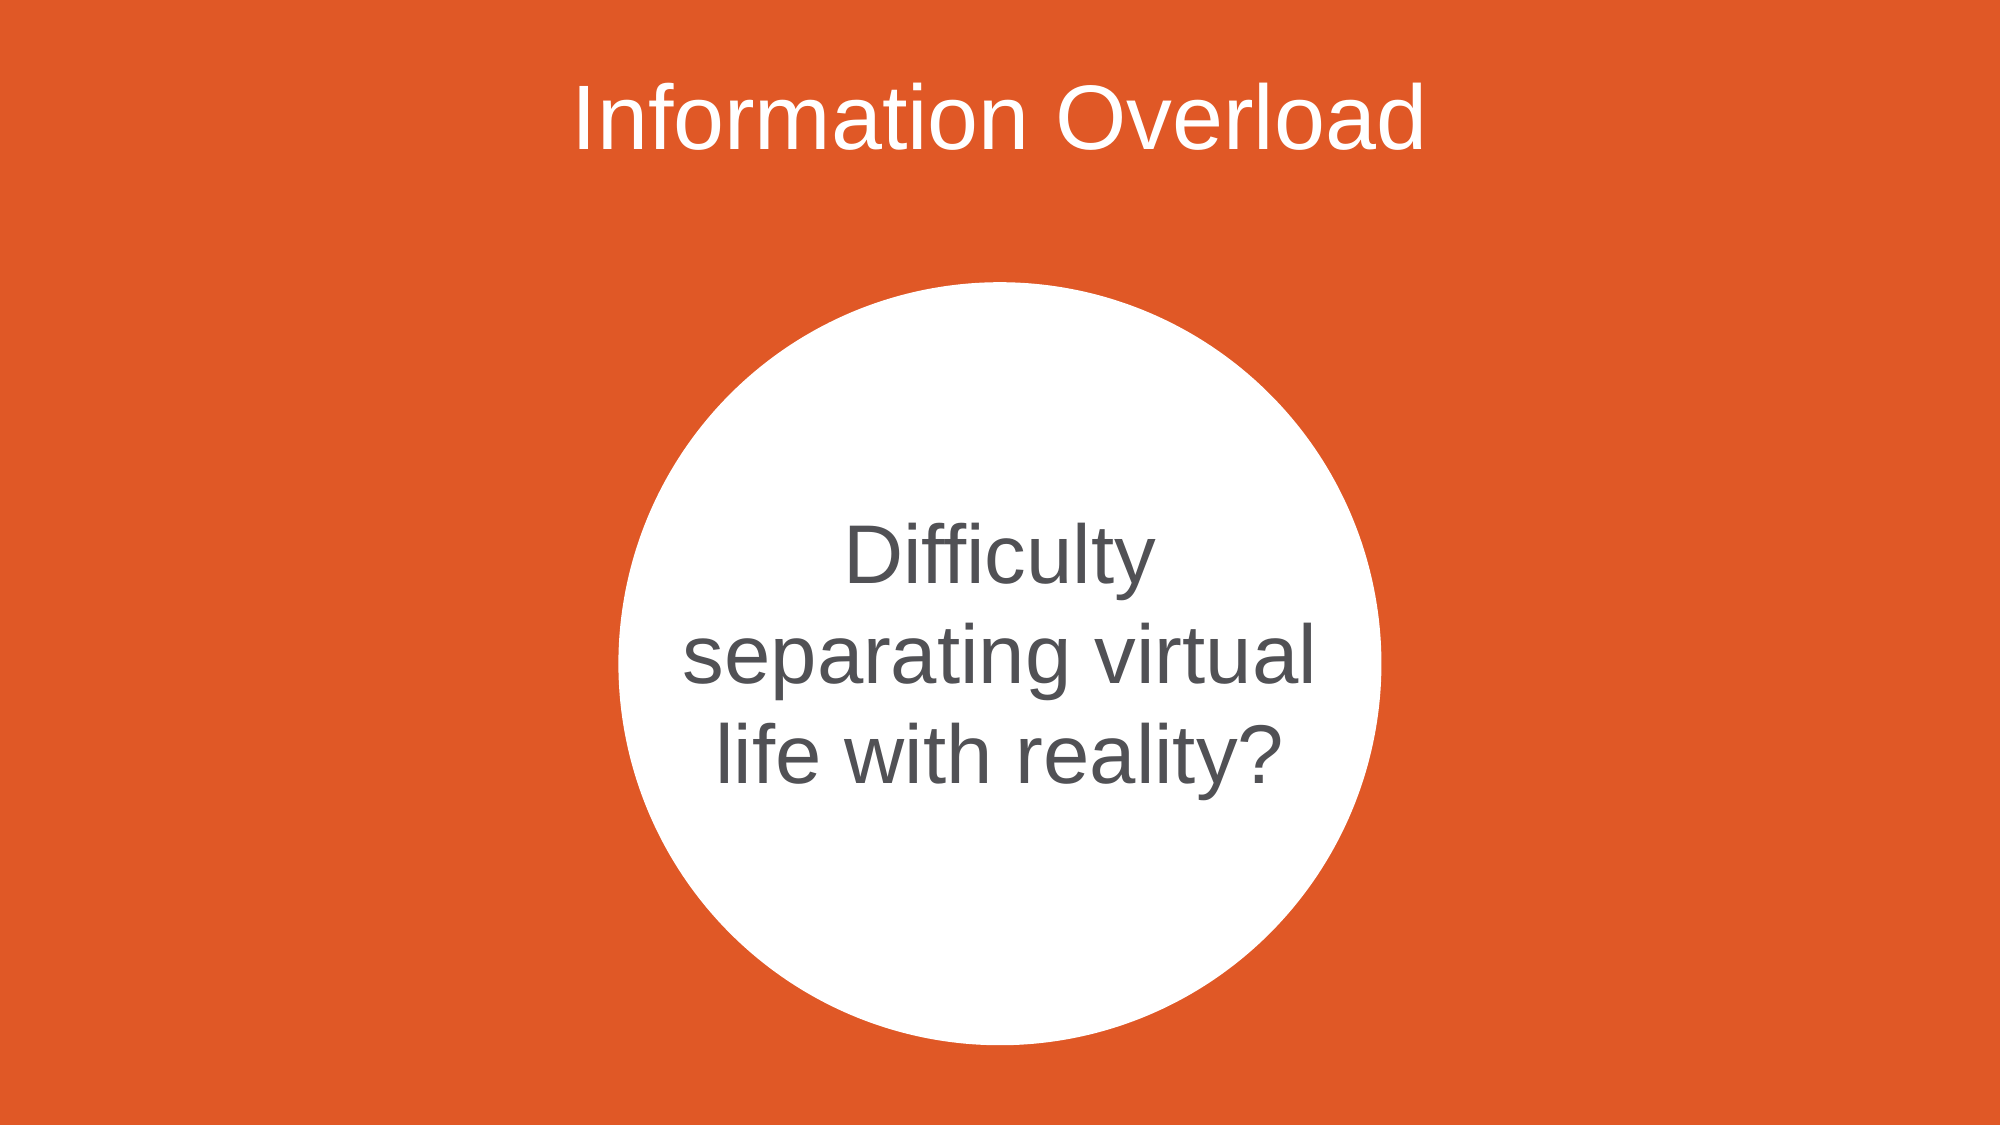

# Information Overload

Difficulty separating virtual life with reality?